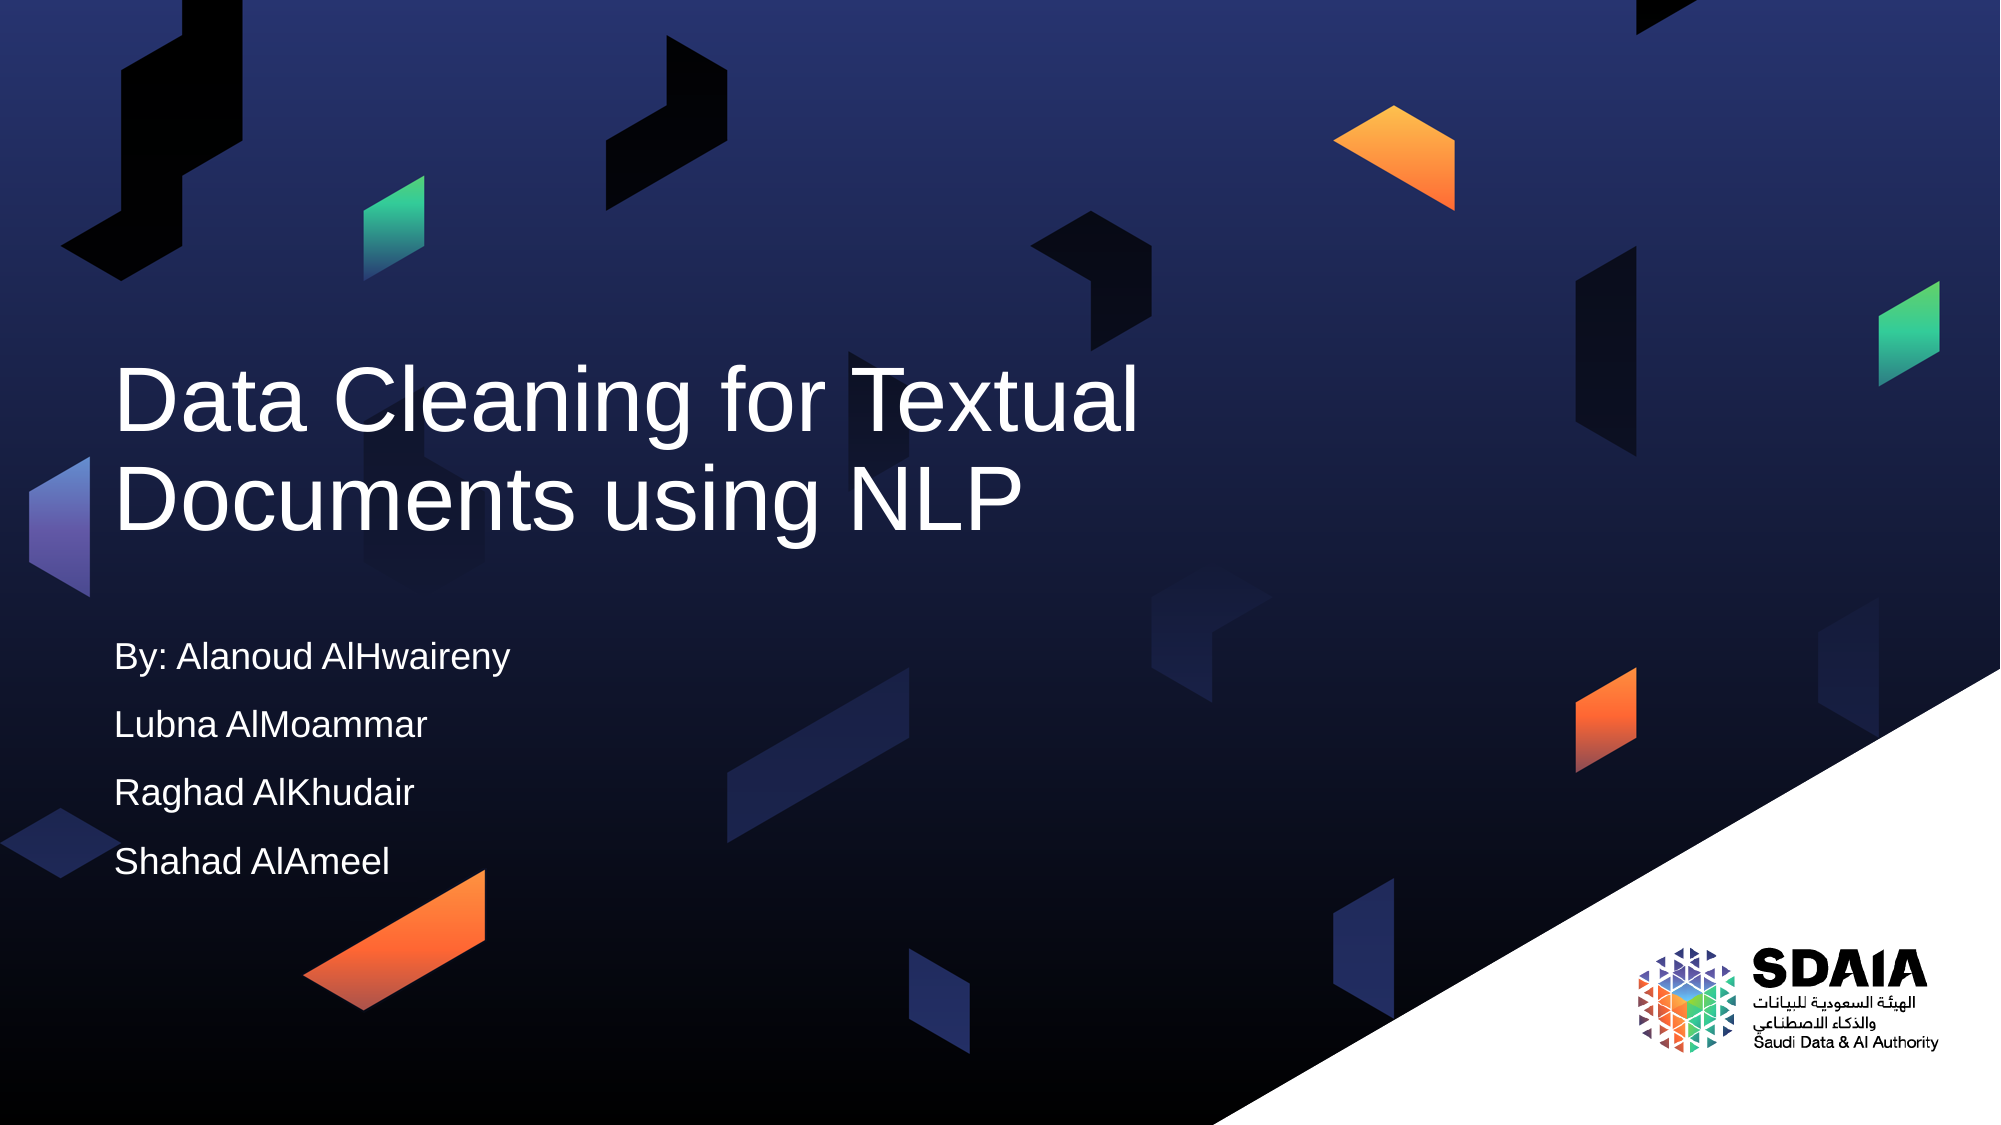

# Data Cleaning for Textual Documents using NLP
By: Alanoud AlHwaireny
Lubna AlMoammar
Raghad AlKhudair
Shahad AlAmeel